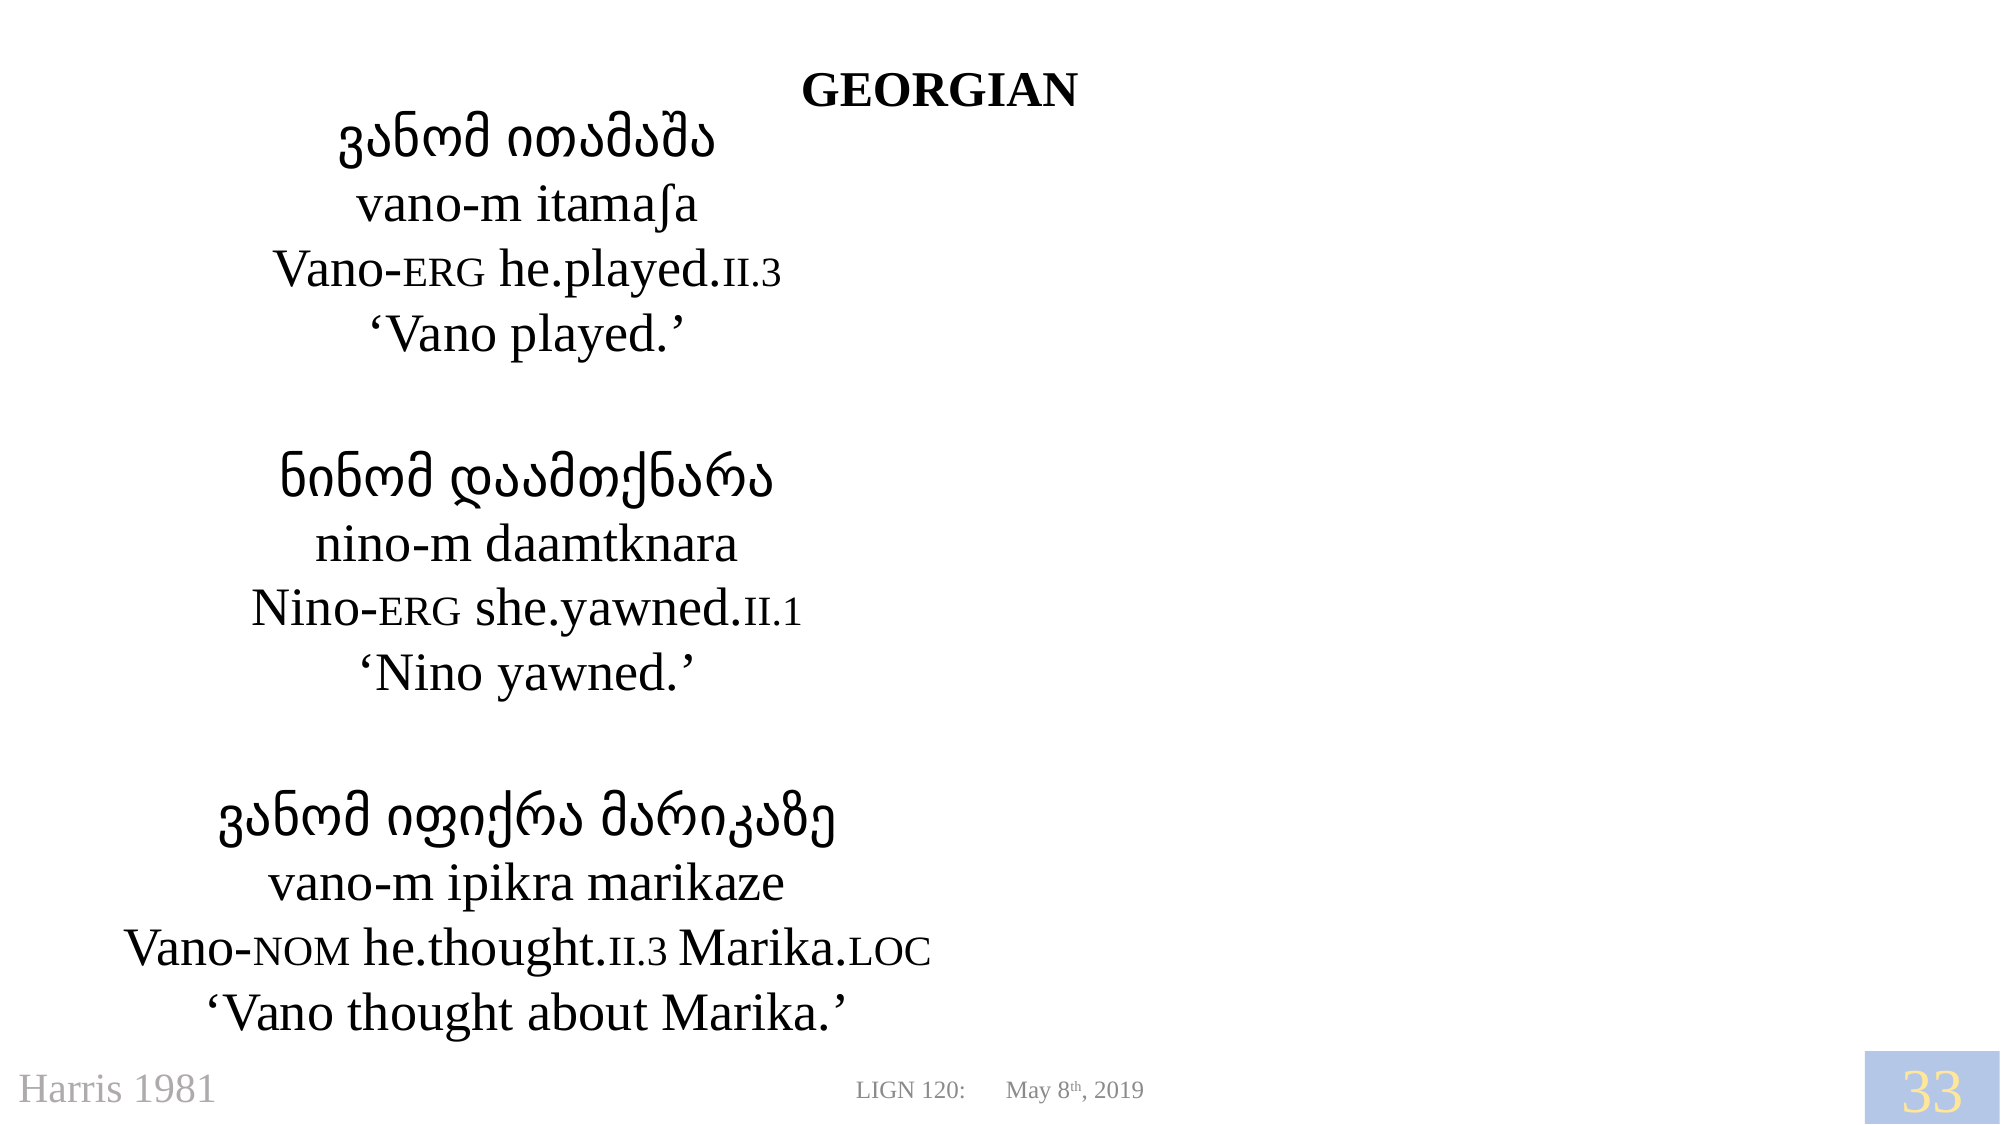

GEORGIAN
ვანომ ითამაშა
vano-m itamaʃa
Vano-ERG he.played.II.3
‘Vano played.’

ნინომ დაამთქნარა
nino-m daamtknara
Nino-ERG she.yawned.II.1
‘Nino yawned.’

ვანომ იფიქრა მარიკაზე
vano-m ipikra marikaze
Vano-NOM he.thought.II.3 Marika.LOC
‘Vano thought about Marika.’
33
Harris 1981
LIGN 120:	May 8th, 2019